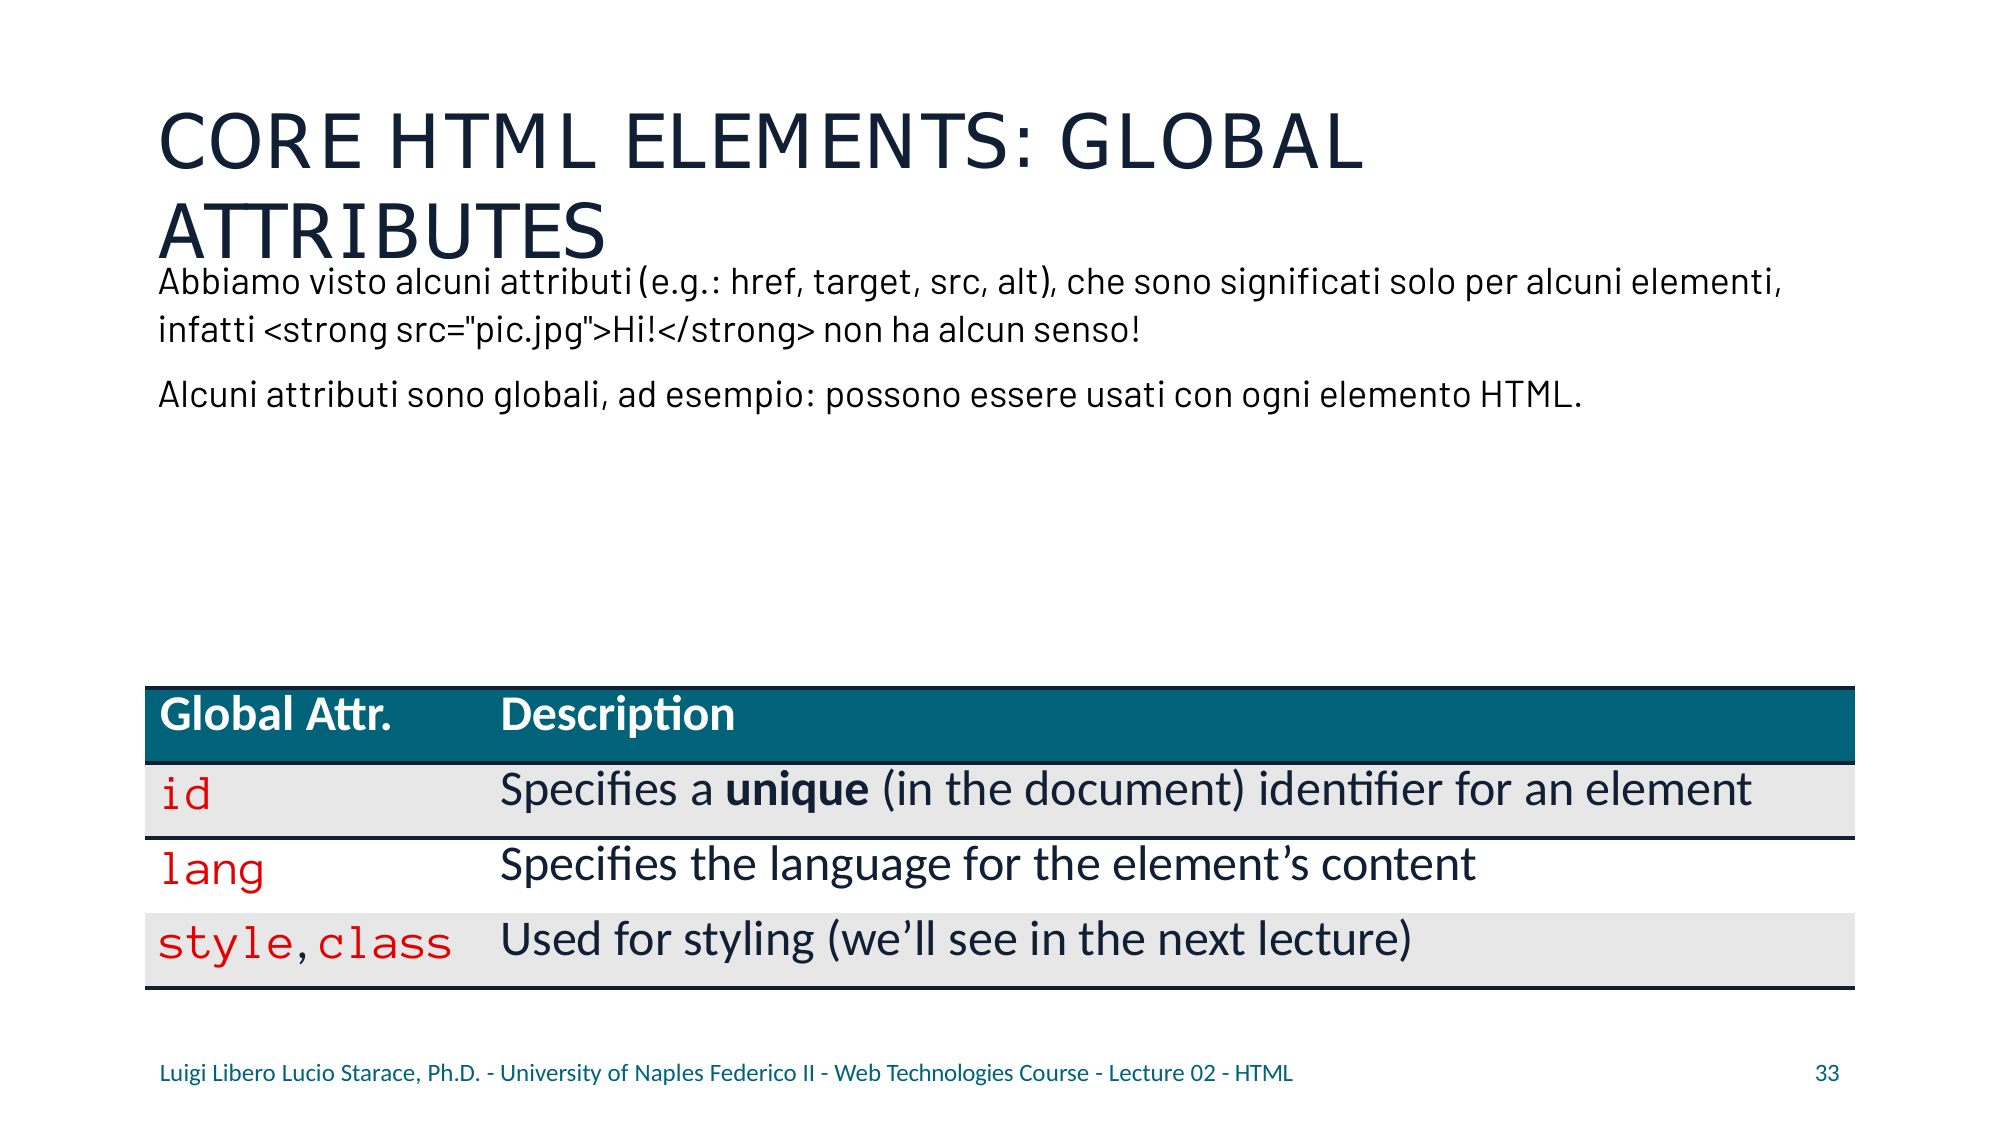

# CORE HTML ELEMENTS: GLOBAL ATTRIBUTES
Abbiamo visto alcuni attributi (e.g.: href, target, src, alt), che sono significati solo per alcuni elementi, infatti <strong src="pic.jpg">Hi!</strong> non ha alcun senso!
Alcuni attributi sono globali, ad esempio: possono essere usati con ogni elemento HTML.
| Global Attr. | Description |
| --- | --- |
| id | Specifies a unique (in the document) identifier for an element |
| lang | Specifies the language for the element’s content |
| style, class | Used for styling (we’ll see in the next lecture) |
Luigi Libero Lucio Starace, Ph.D. - University of Naples Federico II - Web Technologies Course - Lecture 02 - HTML
33